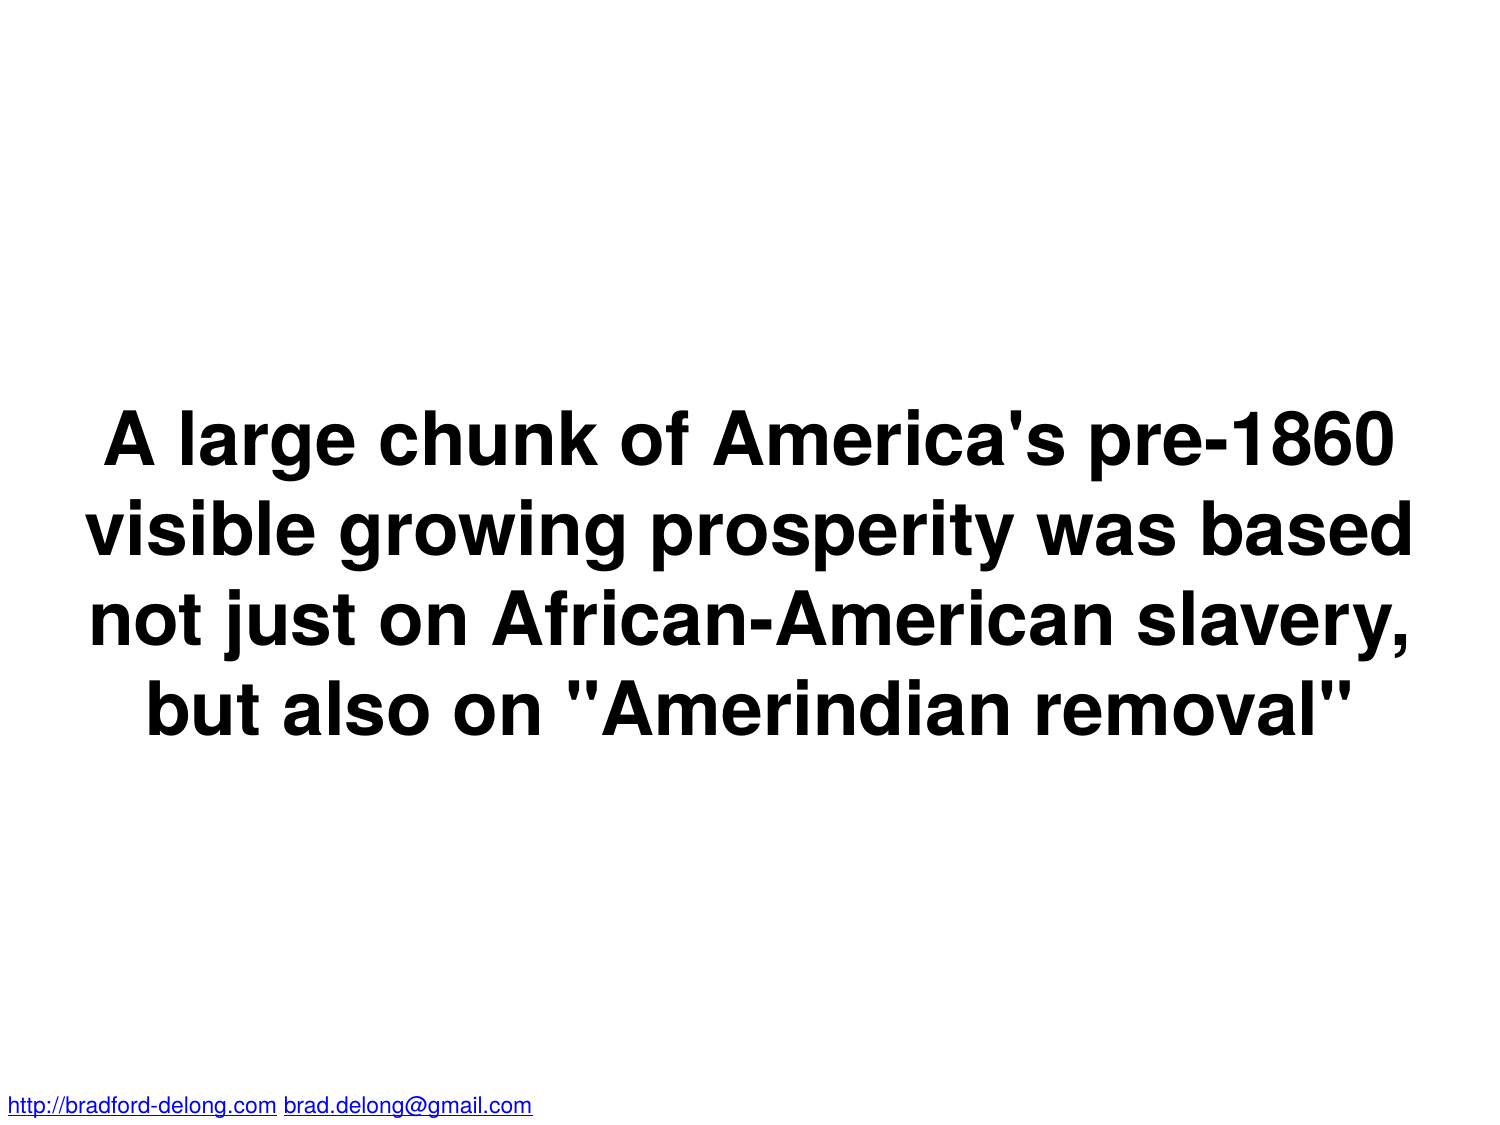

A large chunk of America's pre-1860 visible growing prosperity was based not just on African-American slavery, but also on "Amerindian removal"
http://bradford-delong.com brad.delong@gmail.com